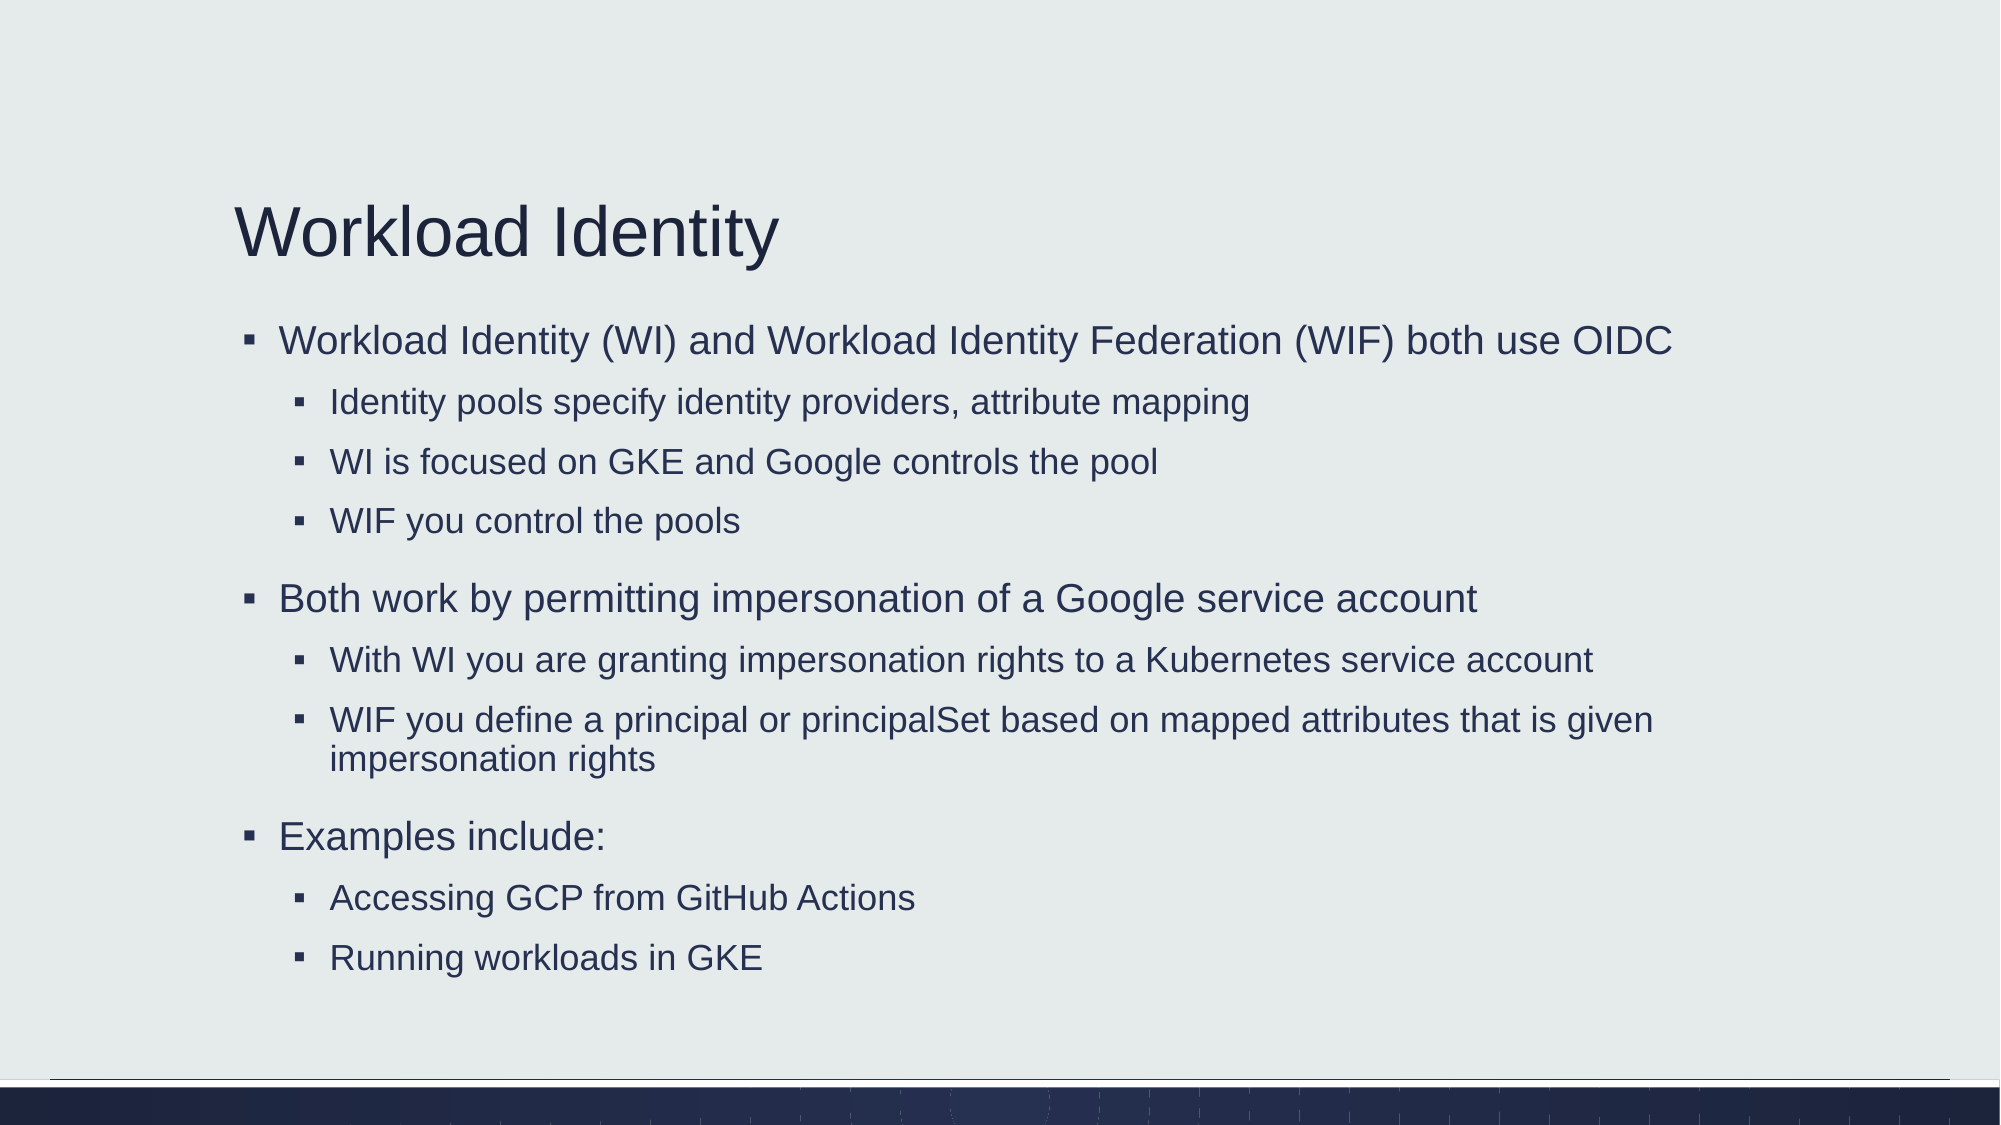

# Workload Identity
Workload Identity (WI) and Workload Identity Federation (WIF) both use OIDC
Identity pools specify identity providers, attribute mapping
WI is focused on GKE and Google controls the pool
WIF you control the pools
Both work by permitting impersonation of a Google service account
With WI you are granting impersonation rights to a Kubernetes service account
WIF you define a principal or principalSet based on mapped attributes that is given impersonation rights
Examples include:
Accessing GCP from GitHub Actions
Running workloads in GKE